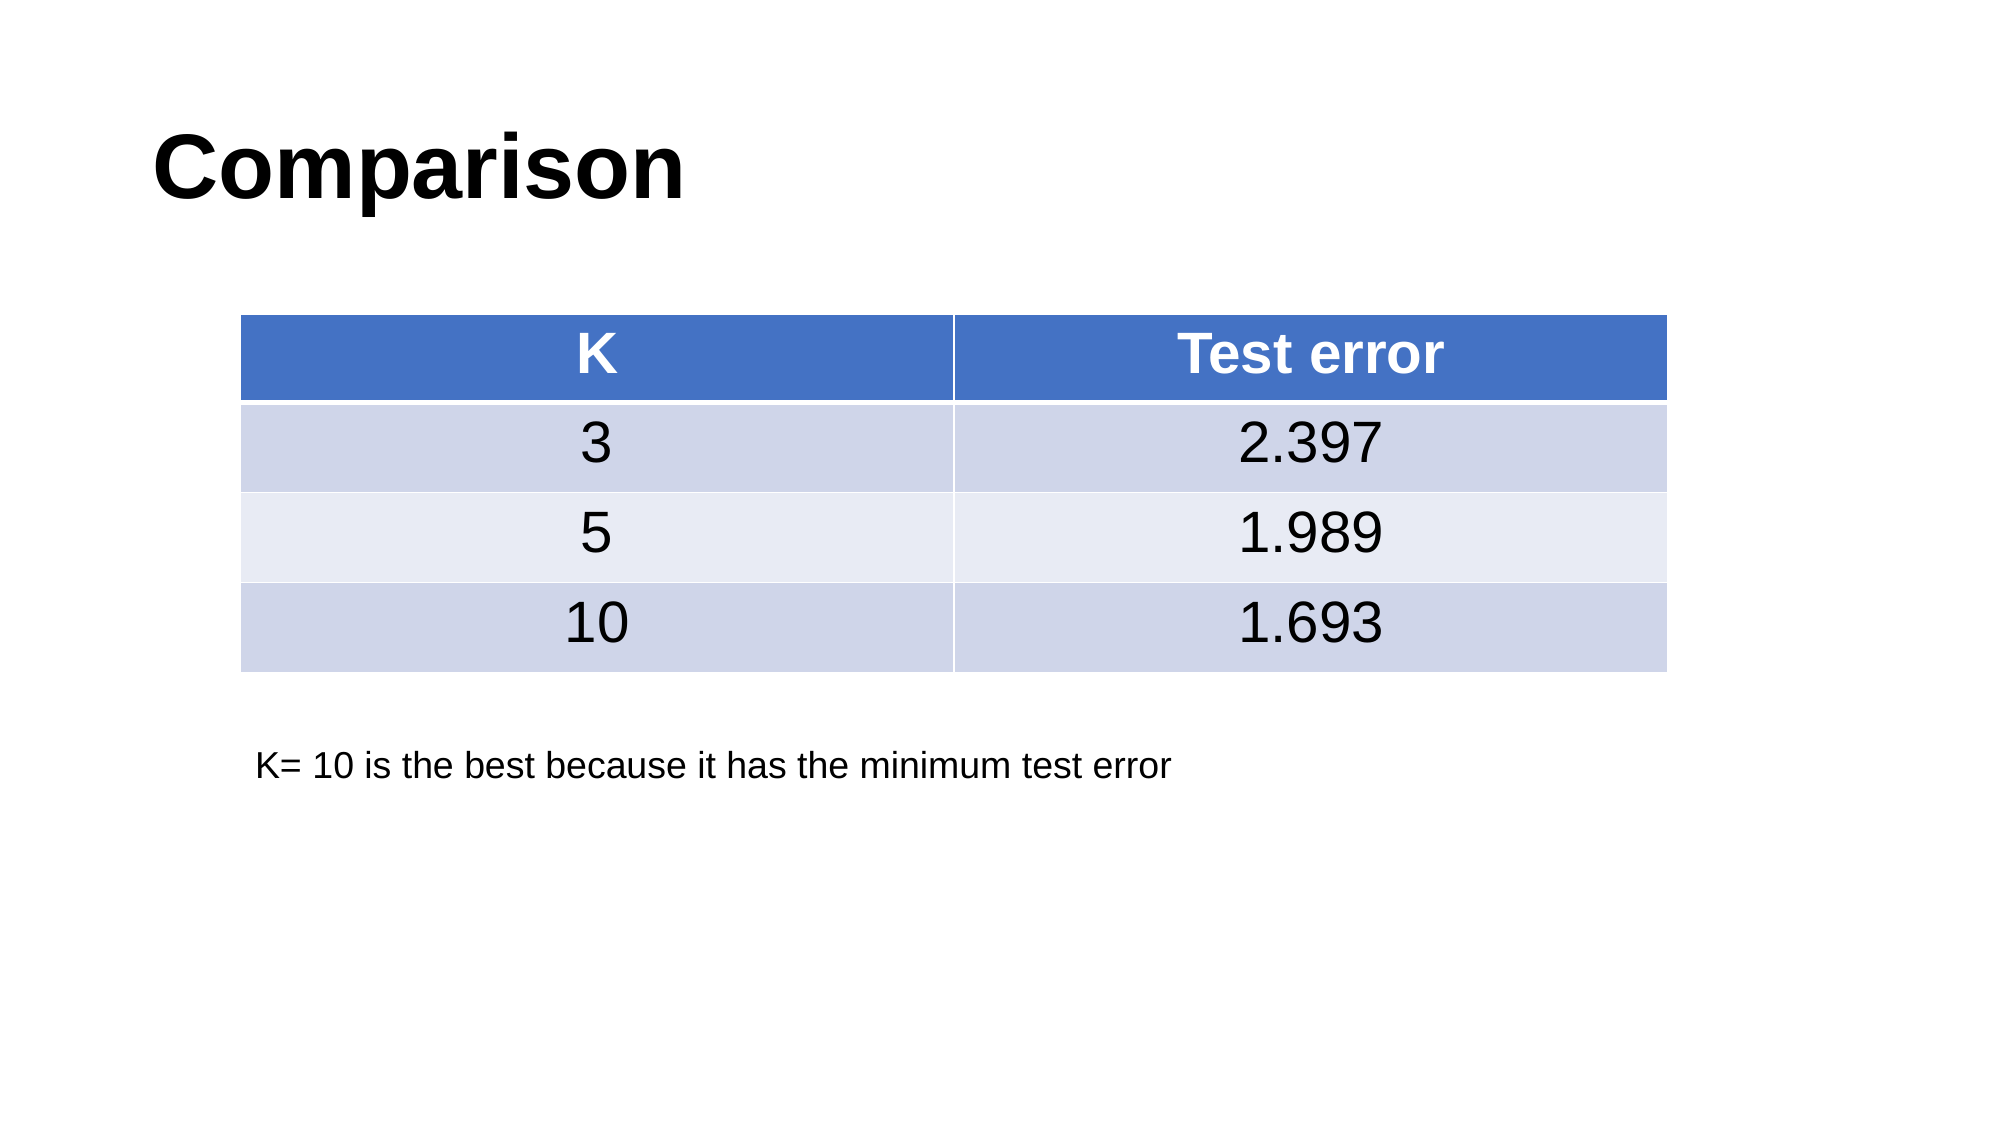

# Comparison
| K | Test error |
| --- | --- |
| 3 | 2.397 |
| 5 | 1.989 |
| 10 | 1.693 |
K= 10 is the best because it has the minimum test error